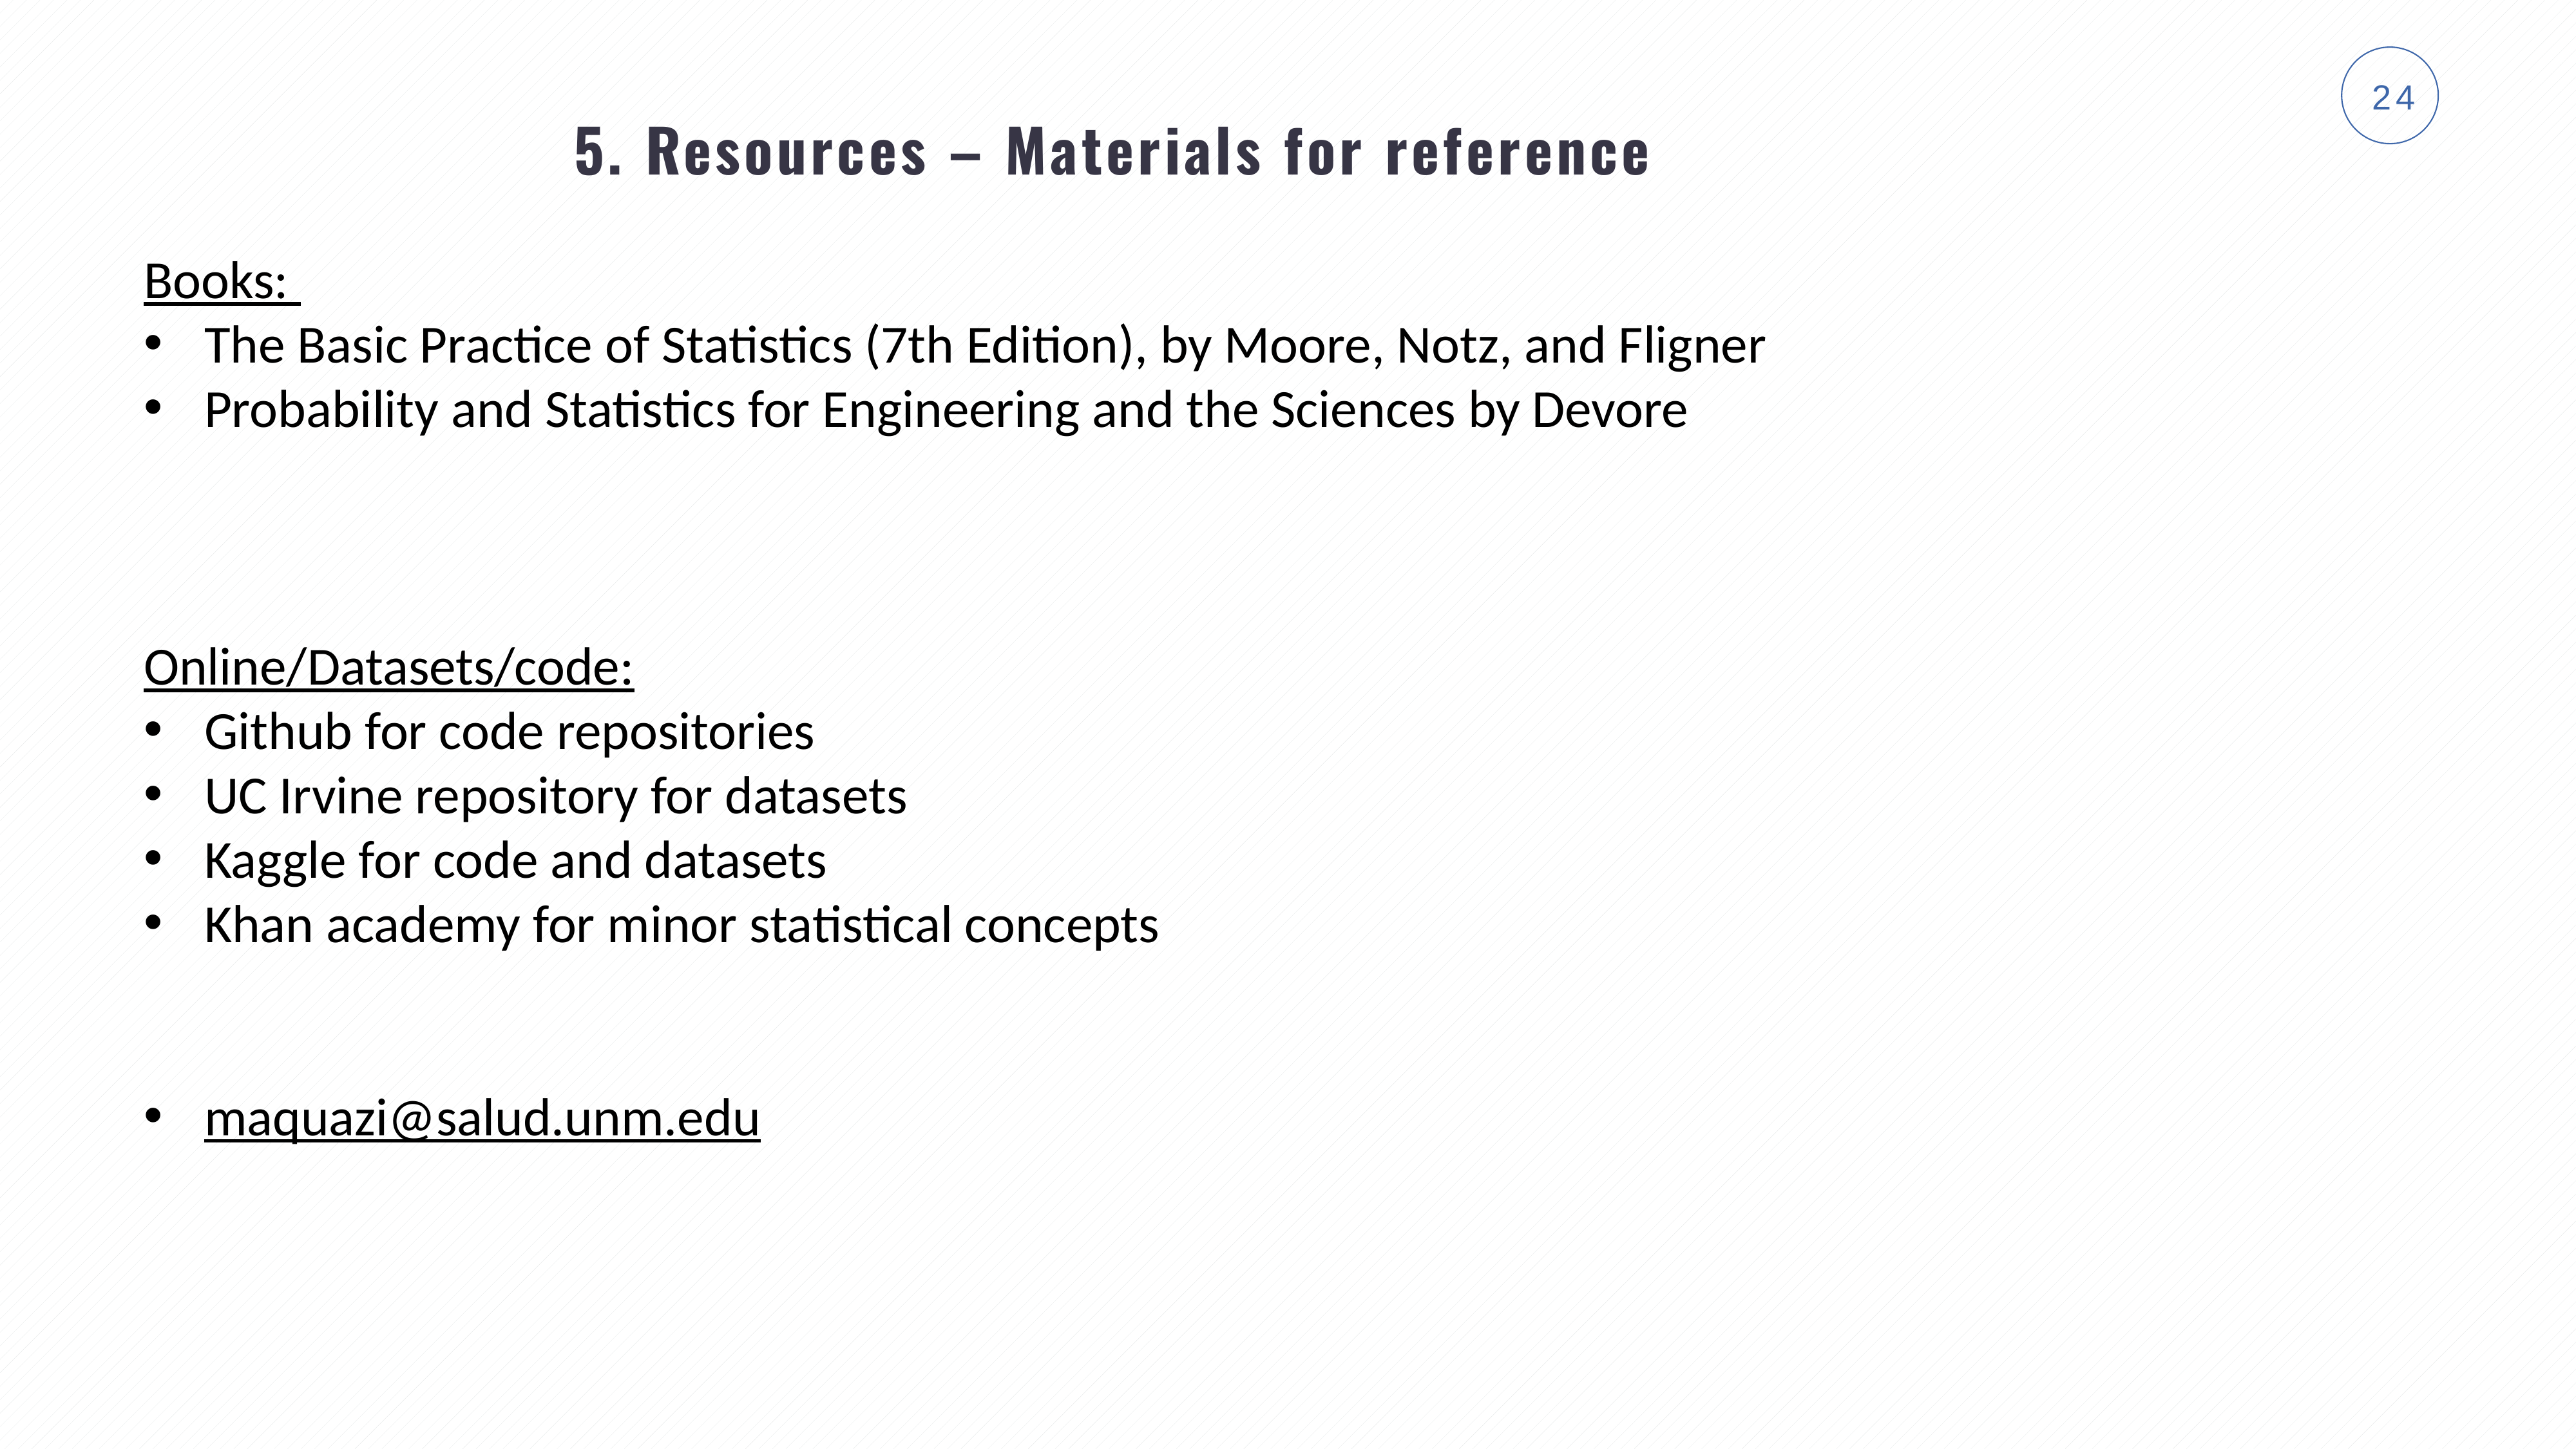

5. Resources – Materials for reference

Books:
The Basic Practice of Statistics (7th Edition), by Moore, Notz, and Fligner
Probability and Statistics for Engineering and the Sciences by Devore

Online/Datasets/code:
Github for code repositories
UC Irvine repository for datasets
Kaggle for code and datasets
Khan academy for minor statistical concepts

maquazi@salud.unm.edu